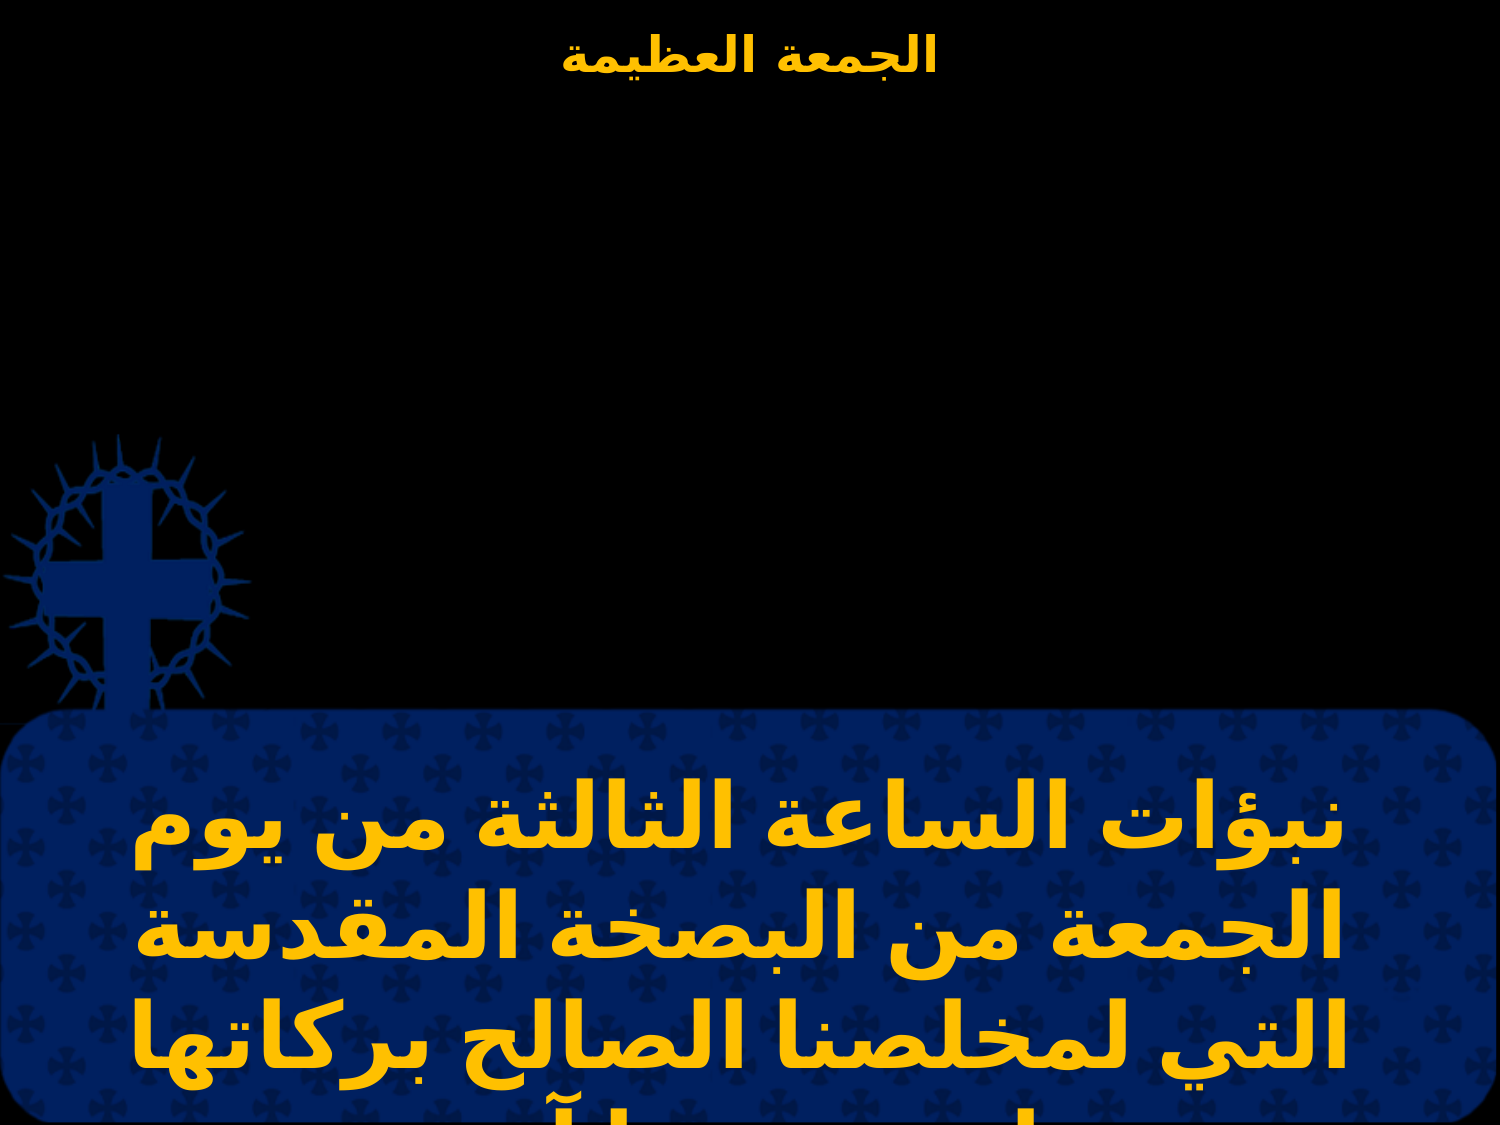

نبؤات الساعة الثالثة من يوم الجمعة من البصخة المقدسة التي لمخلصنا الصالح بركاتها على جميعنا آمين